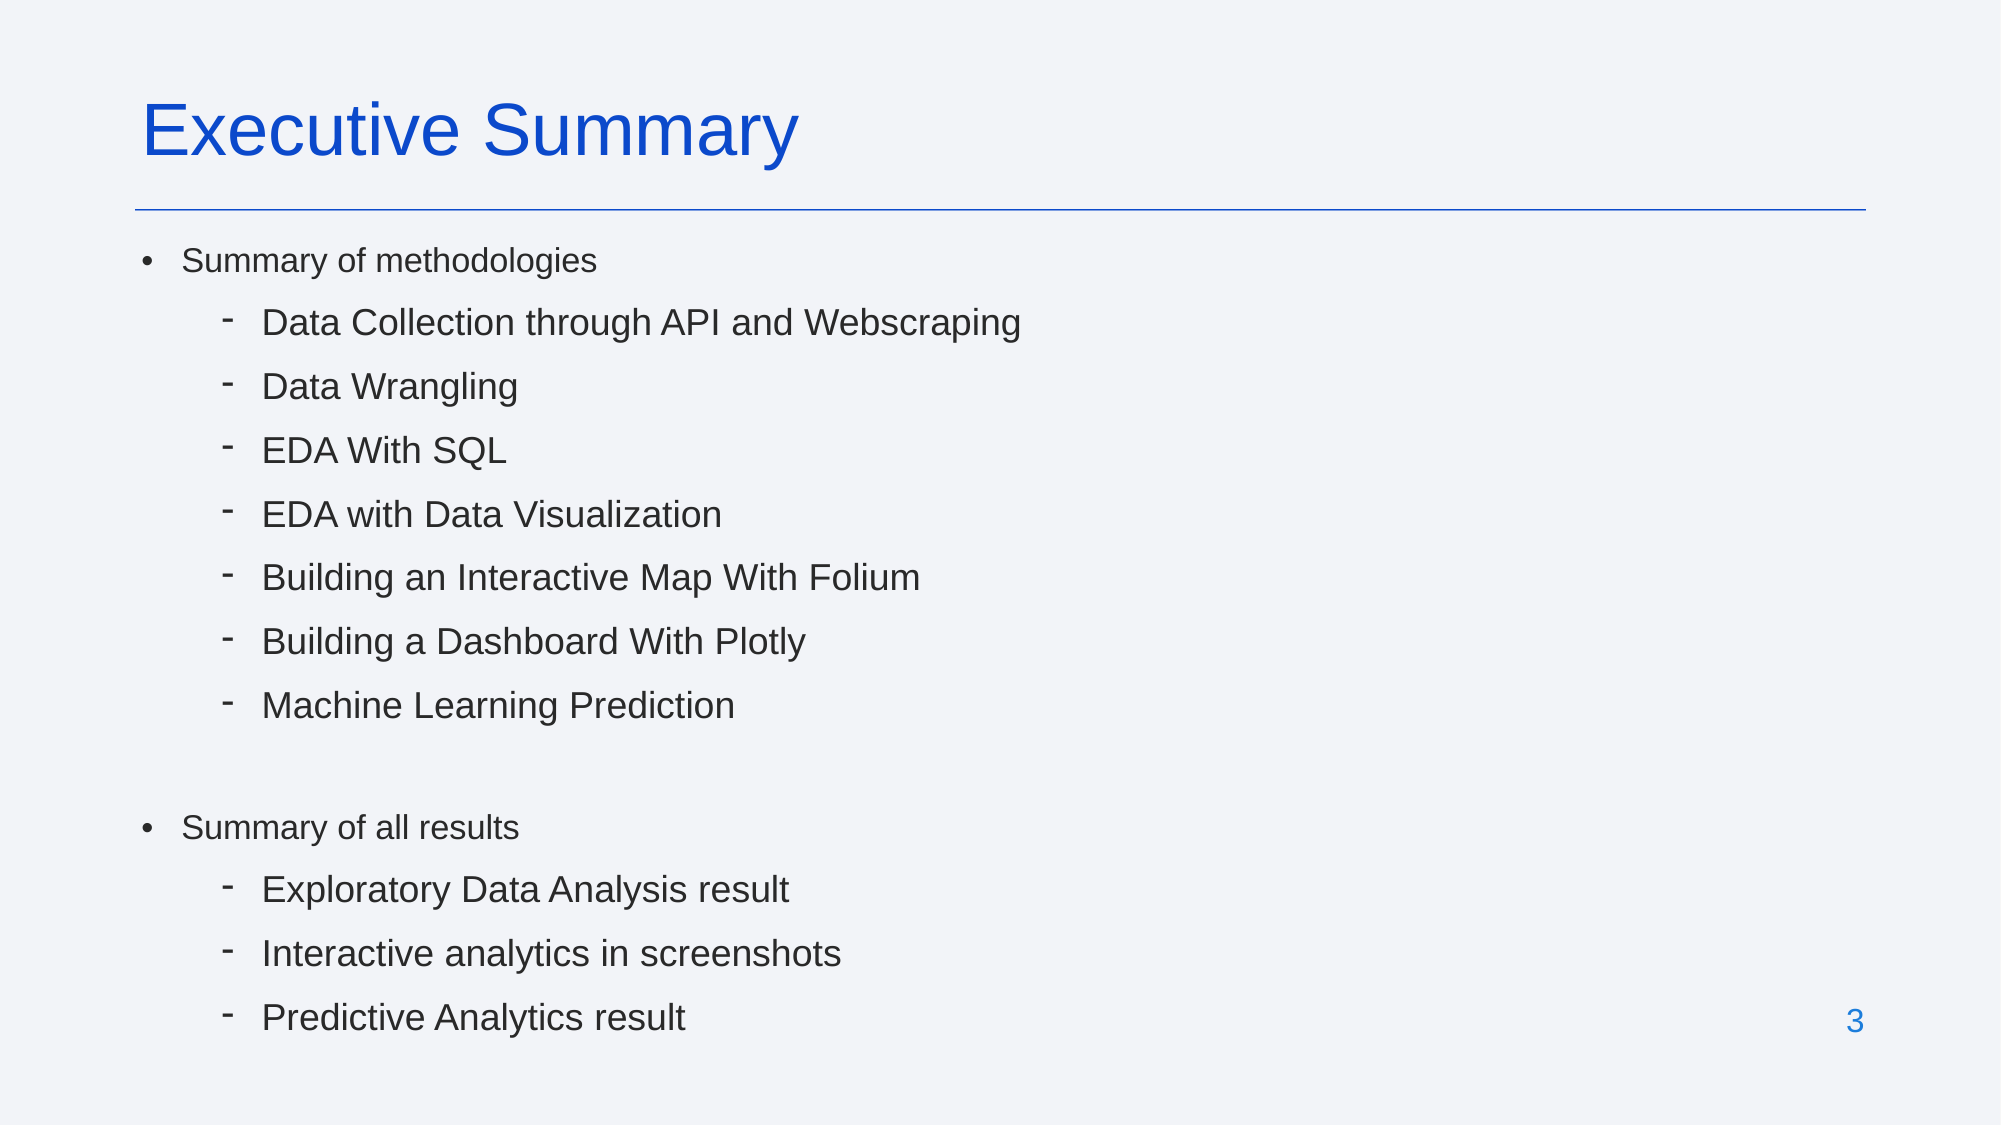

Executive Summary
Summary of methodologies
Data Collection through API and Webscraping
Data Wrangling
EDA With SQL
EDA with Data Visualization
Building an Interactive Map With Folium
Building a Dashboard With Plotly
Machine Learning Prediction

Summary of all results
Exploratory Data Analysis result
Interactive analytics in screenshots
Predictive Analytics result

3